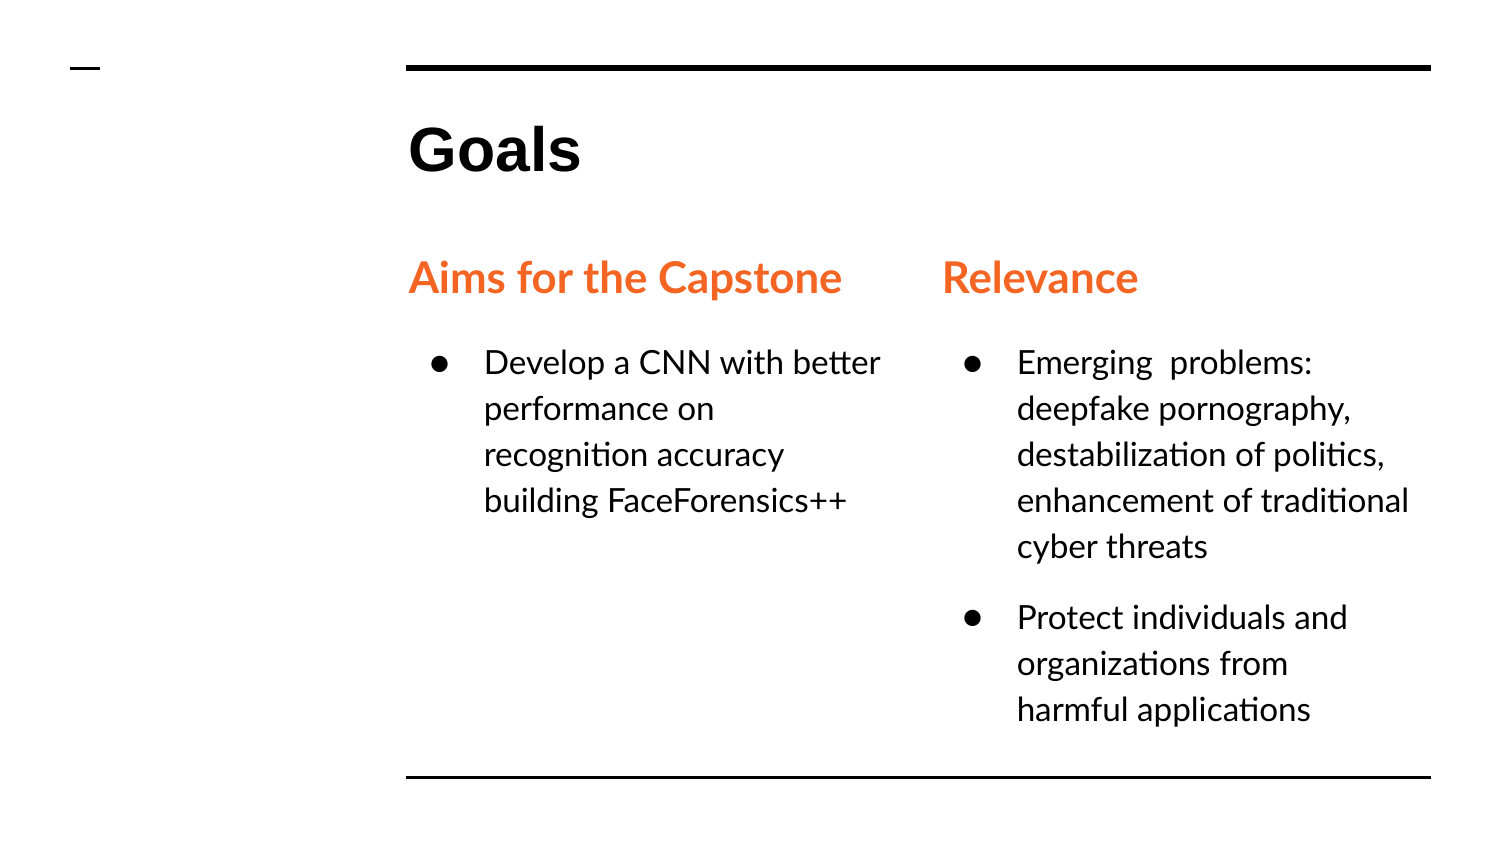

# Goals
Aims for the Capstone
Develop a CNN with better performance on recognition accuracy building FaceForensics++

Relevance
Emerging  problems: deepfake pornography, destabilization of politics, enhancement of traditional cyber threats
Protect individuals and organizations from  harmful applications